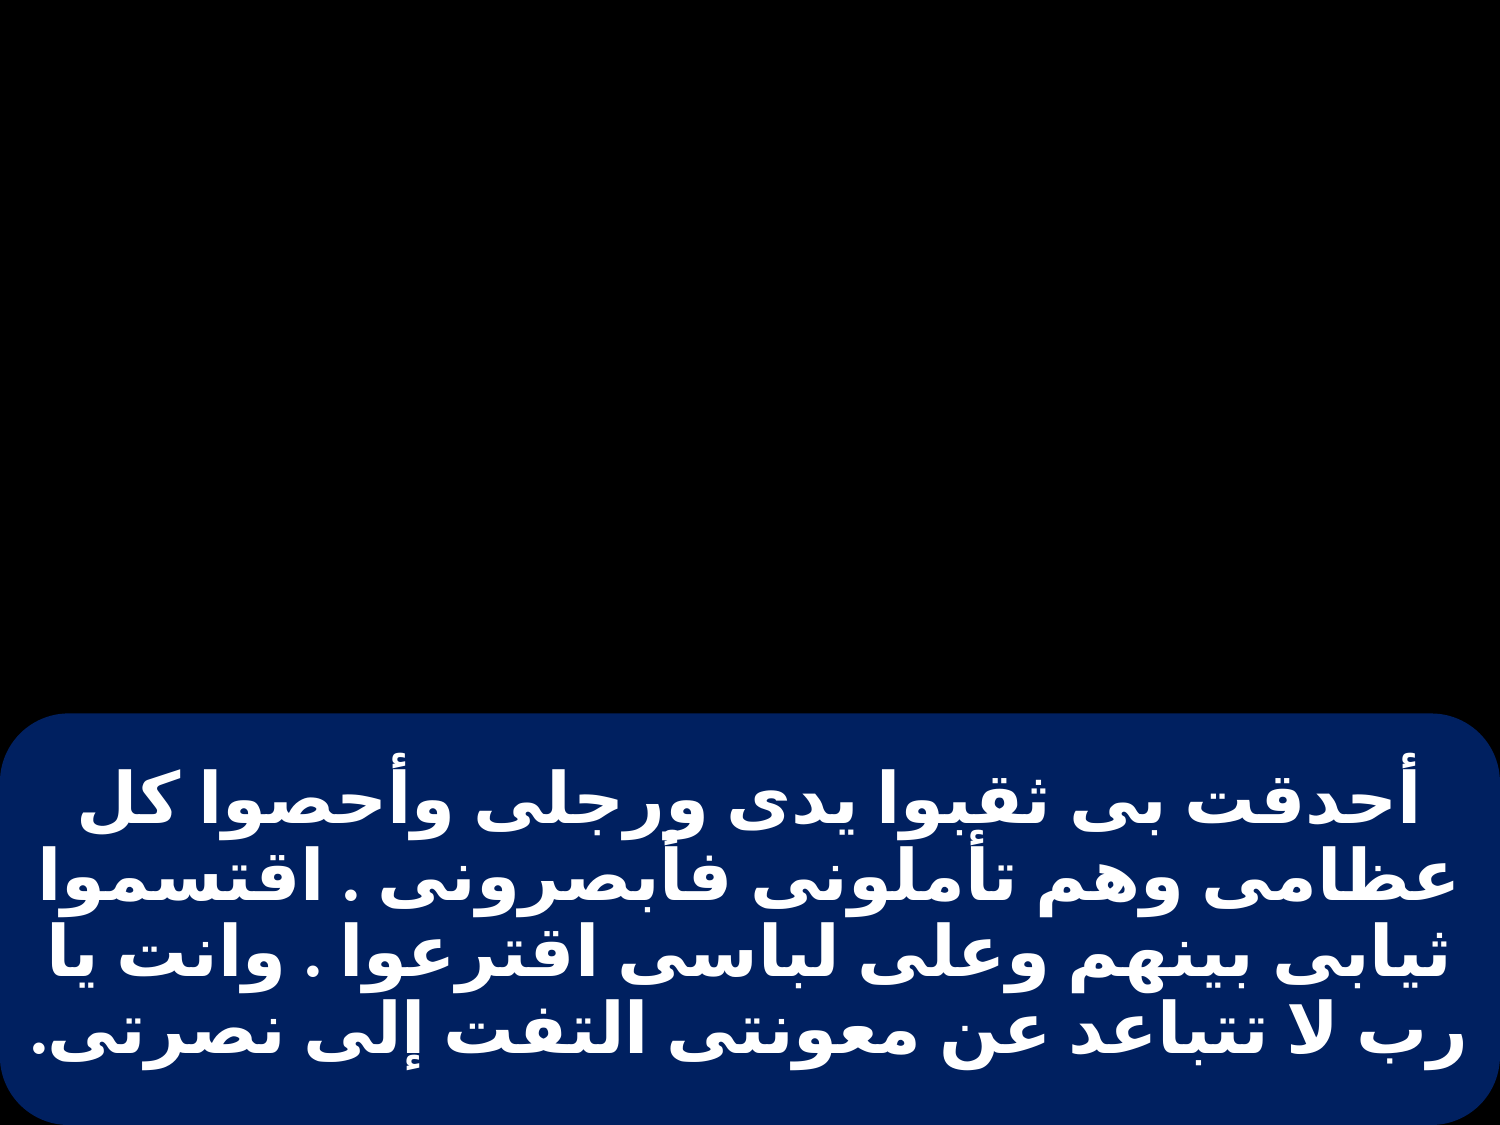

# أحدقت بى ثقبوا يدى ورجلى وأحصوا كل عظامى وهم تأملونى فأبصرونى . اقتسموا ثيابى بينهم وعلى لباسى اقترعوا . وانت يا رب لا تتباعد عن معونتى التفت إلى نصرتى.